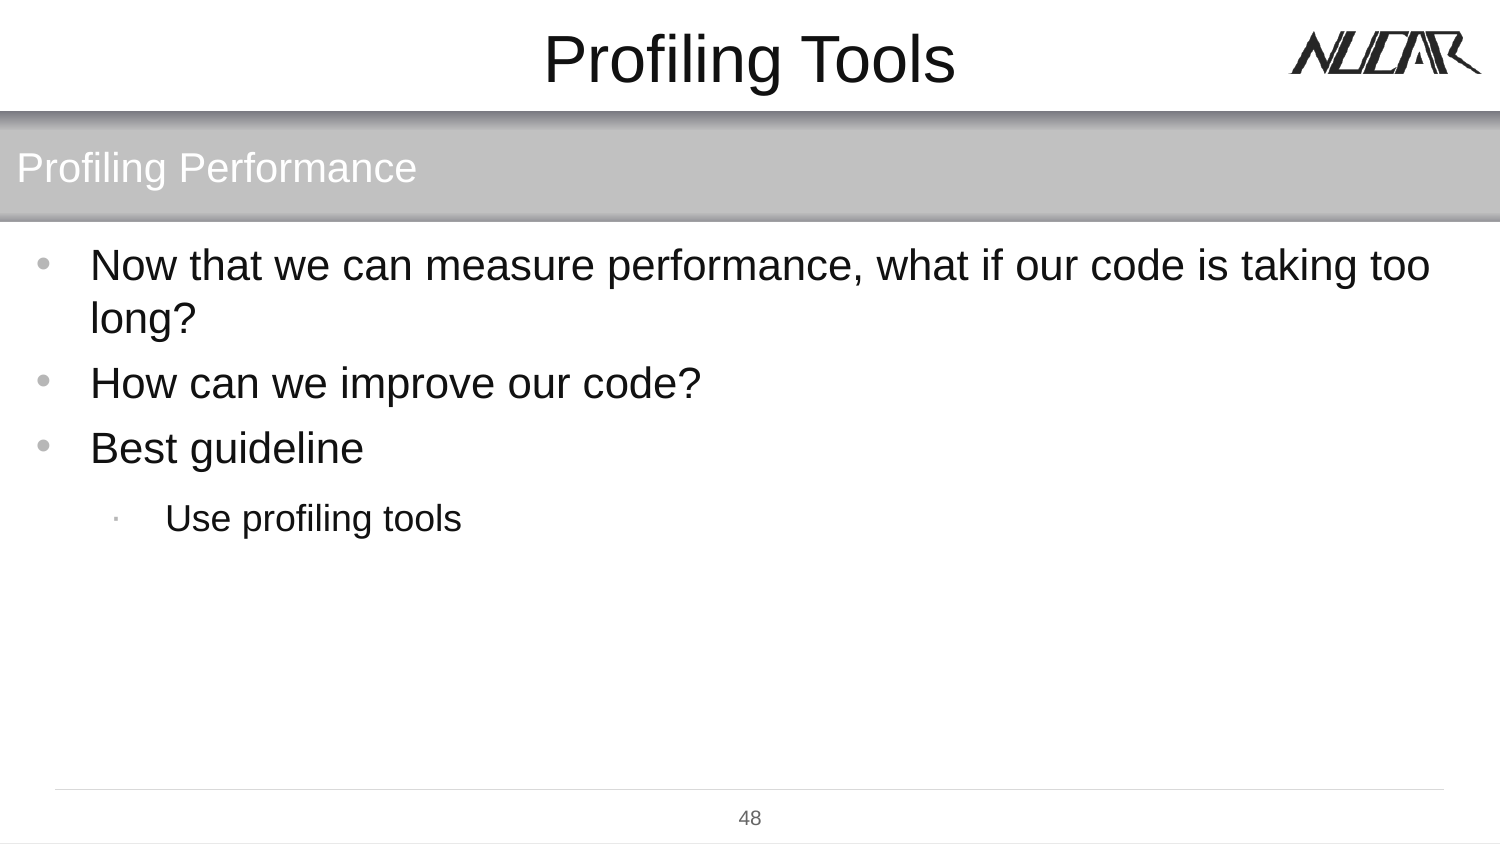

# Profiling Tools
Profiling Performance
Now that we can measure performance, what if our code is taking too long?
How can we improve our code?
Best guideline
Use profiling tools

48